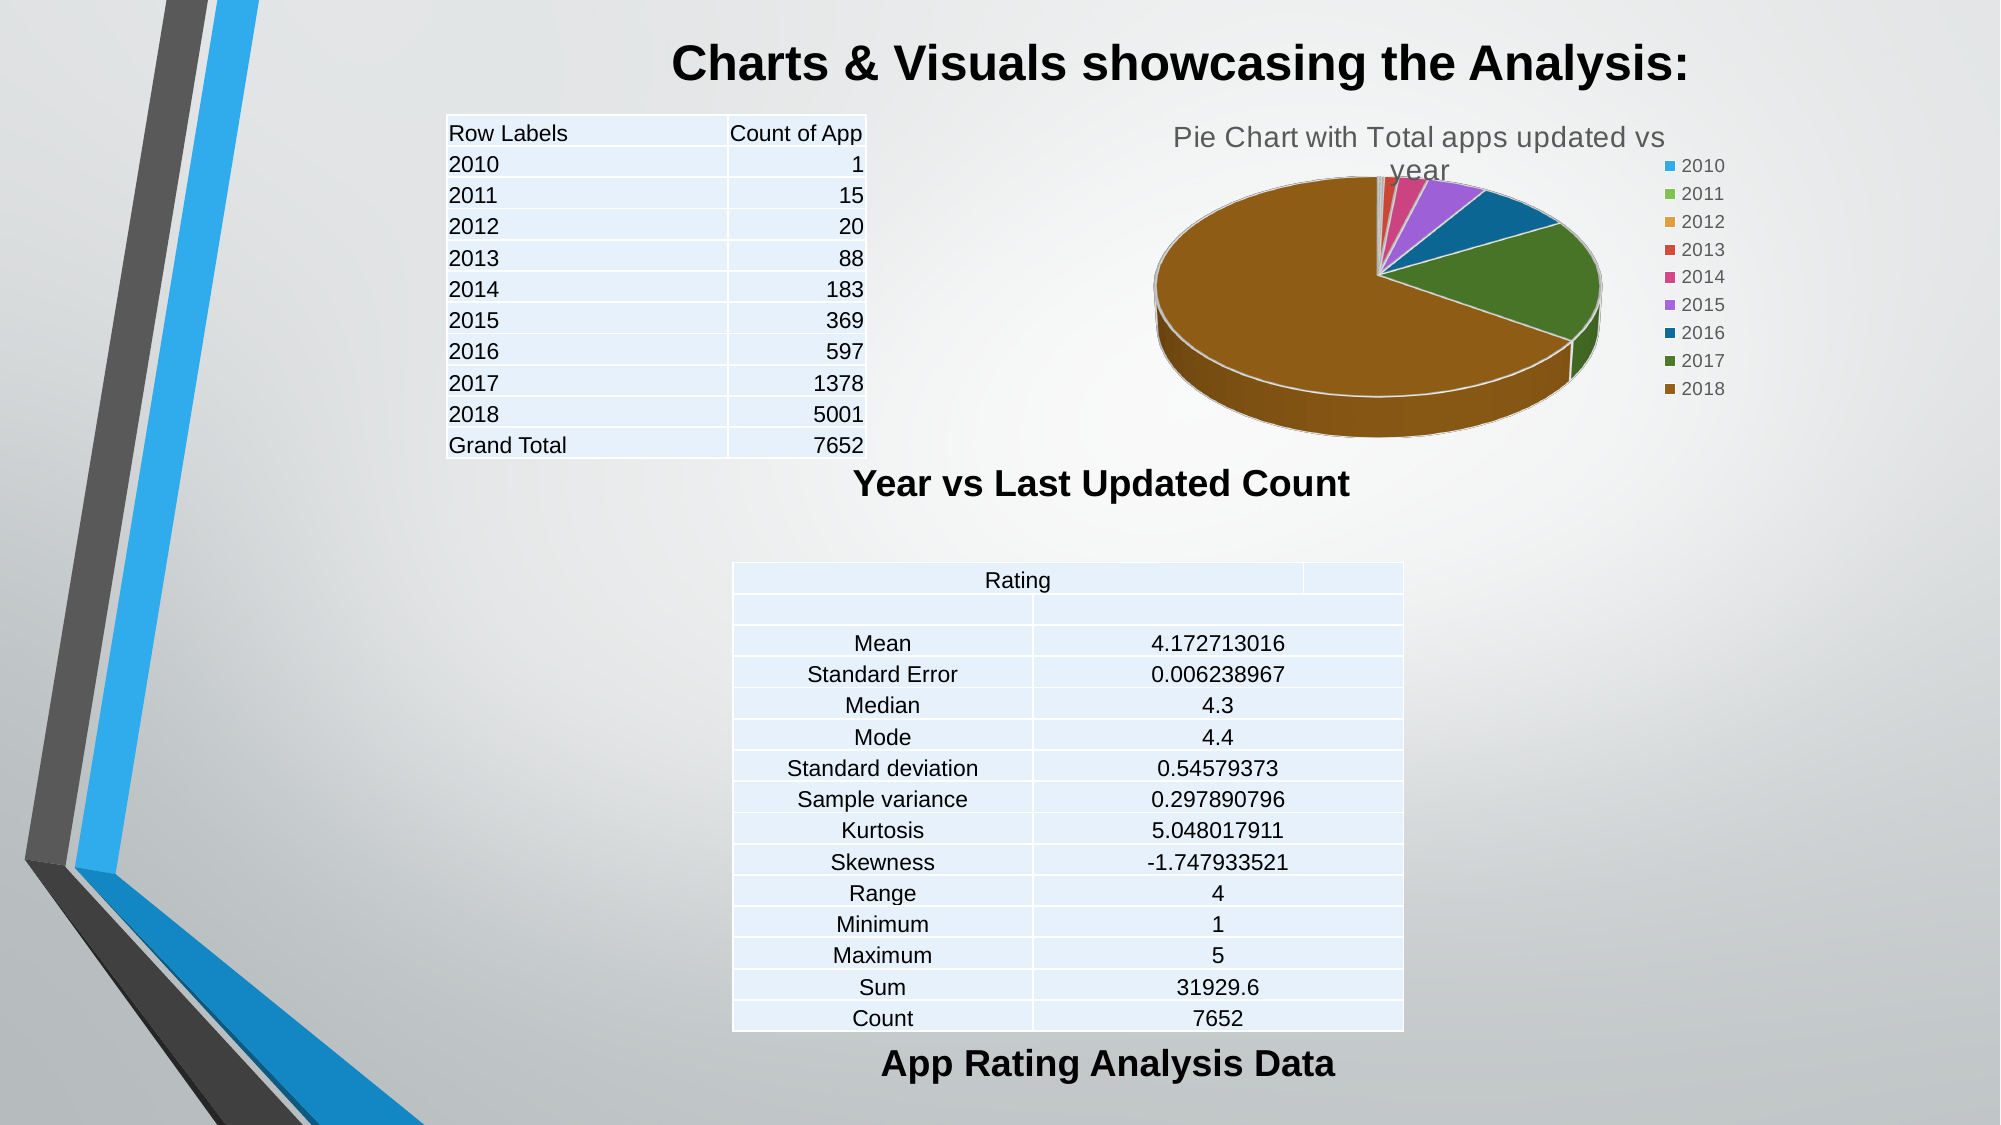

Charts & Visuals showcasing the Analysis:

[unsupported chart]

| Row Labels | Count of App |
| --- | --- |
| 2010 | 1 |
| 2011 | 15 |
| 2012 | 20 |
| 2013 | 88 |
| 2014 | 183 |
| 2015 | 369 |
| 2016 | 597 |
| 2017 | 1378 |
| 2018 | 5001 |
| Grand Total | 7652 |
Year vs Last Updated Count
| Rating |  |  |
| --- | --- | --- |
|  |  |  |
| Mean | 4.172713016 |  |
| Standard Error | 0.006238967 |  |
| Median | 4.3 |  |
| Mode | 4.4 |  |
| Standard deviation | 0.54579373 |  |
| Sample variance | 0.297890796 |  |
| Kurtosis | 5.048017911 |  |
| Skewness | -1.747933521 |  |
| Range | 4 |  |
| Minimum | 1 |  |
| Maximum | 5 |  |
| Sum | 31929.6 |  |
| Count | 7652 |  |
App Rating Analysis Data